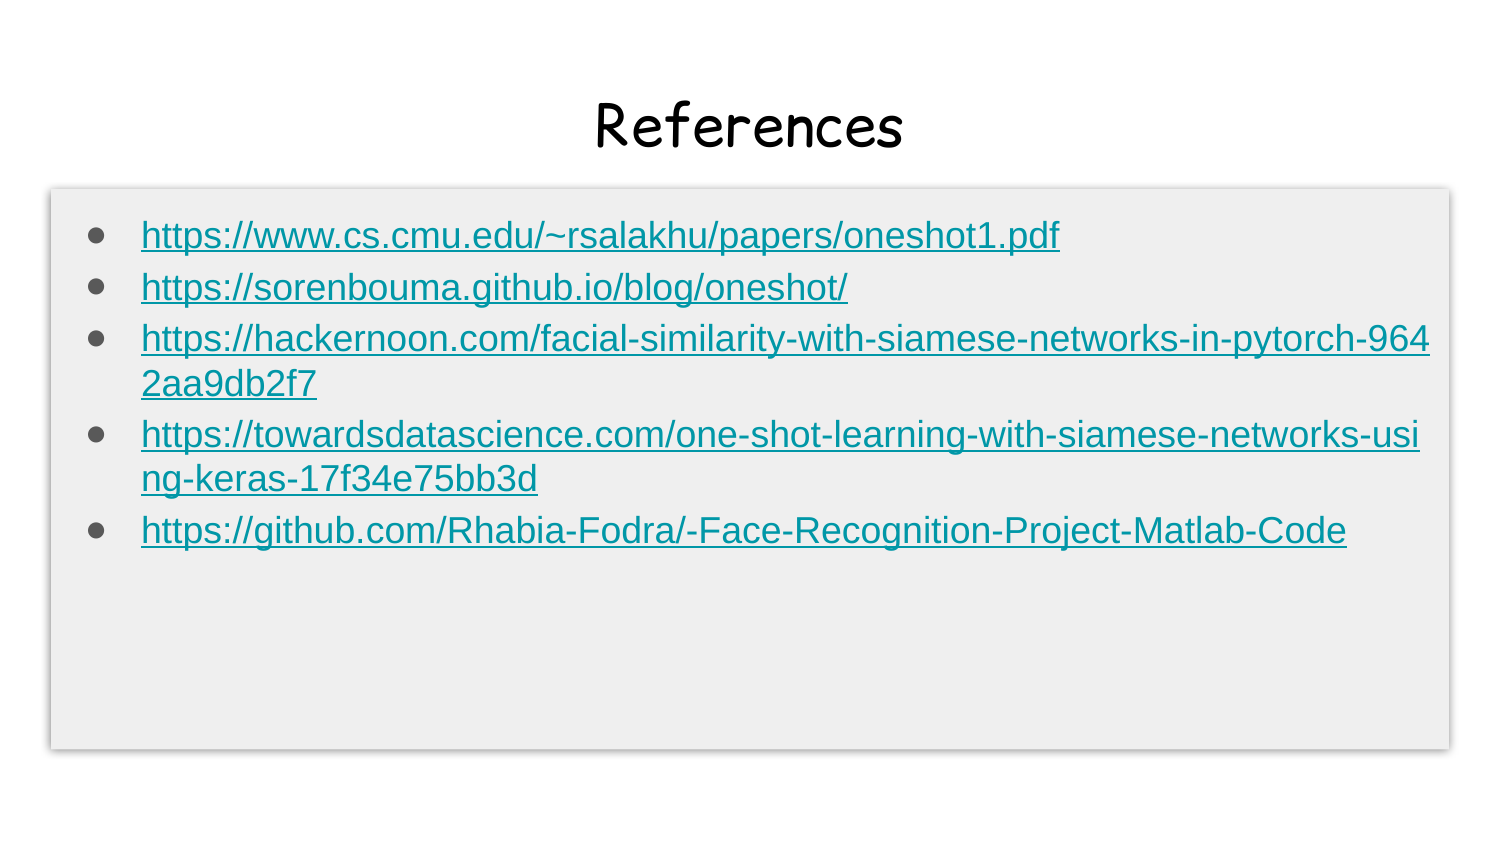

# References
https://www.cs.cmu.edu/~rsalakhu/papers/oneshot1.pdf
https://sorenbouma.github.io/blog/oneshot/
https://hackernoon.com/facial-similarity-with-siamese-networks-in-pytorch-9642aa9db2f7
https://towardsdatascience.com/one-shot-learning-with-siamese-networks-using-keras-17f34e75bb3d
https://github.com/Rhabia-Fodra/-Face-Recognition-Project-Matlab-Code